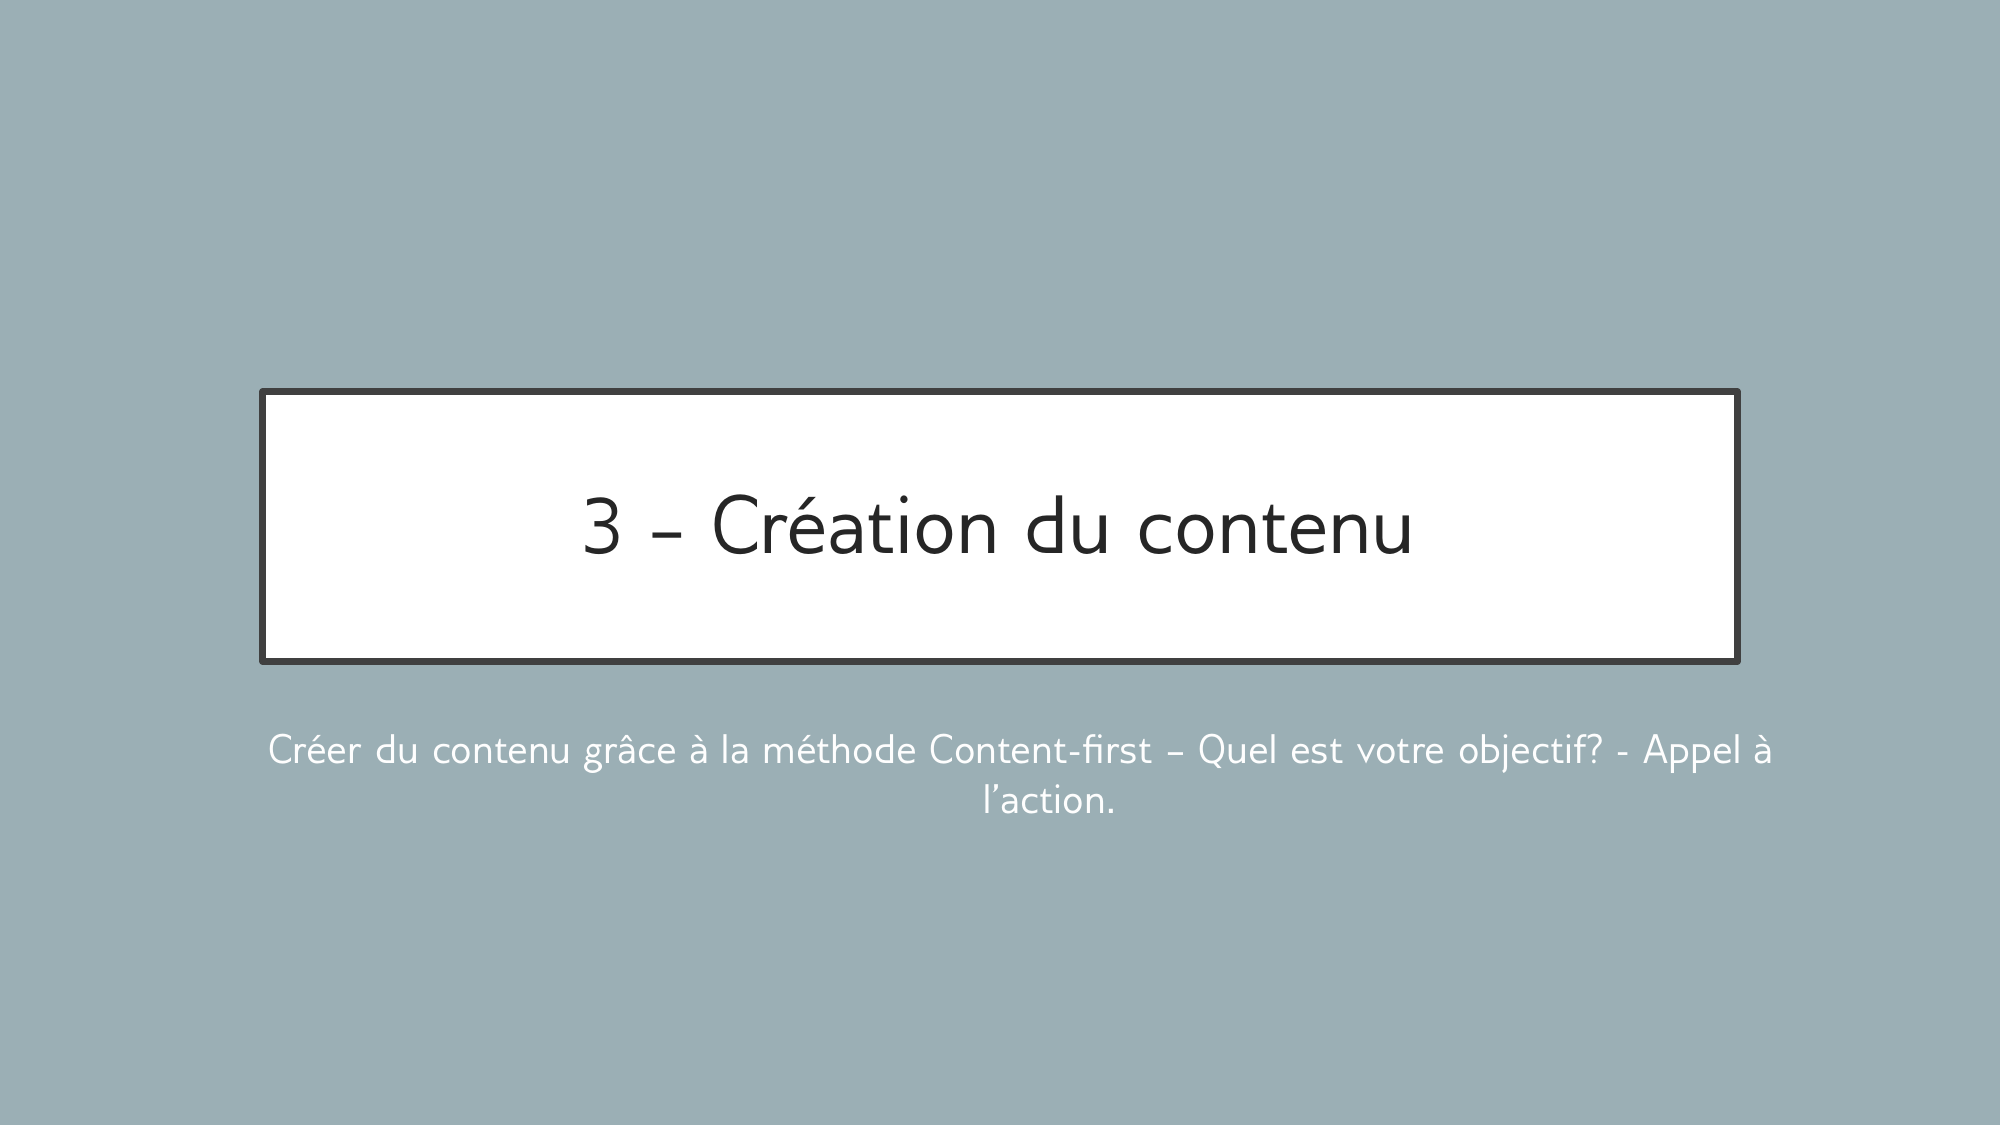

# 3 – Création du contenu
Créer du contenu grâce à la méthode Content-first – Quel est votre objectif? - Appel à l’action.